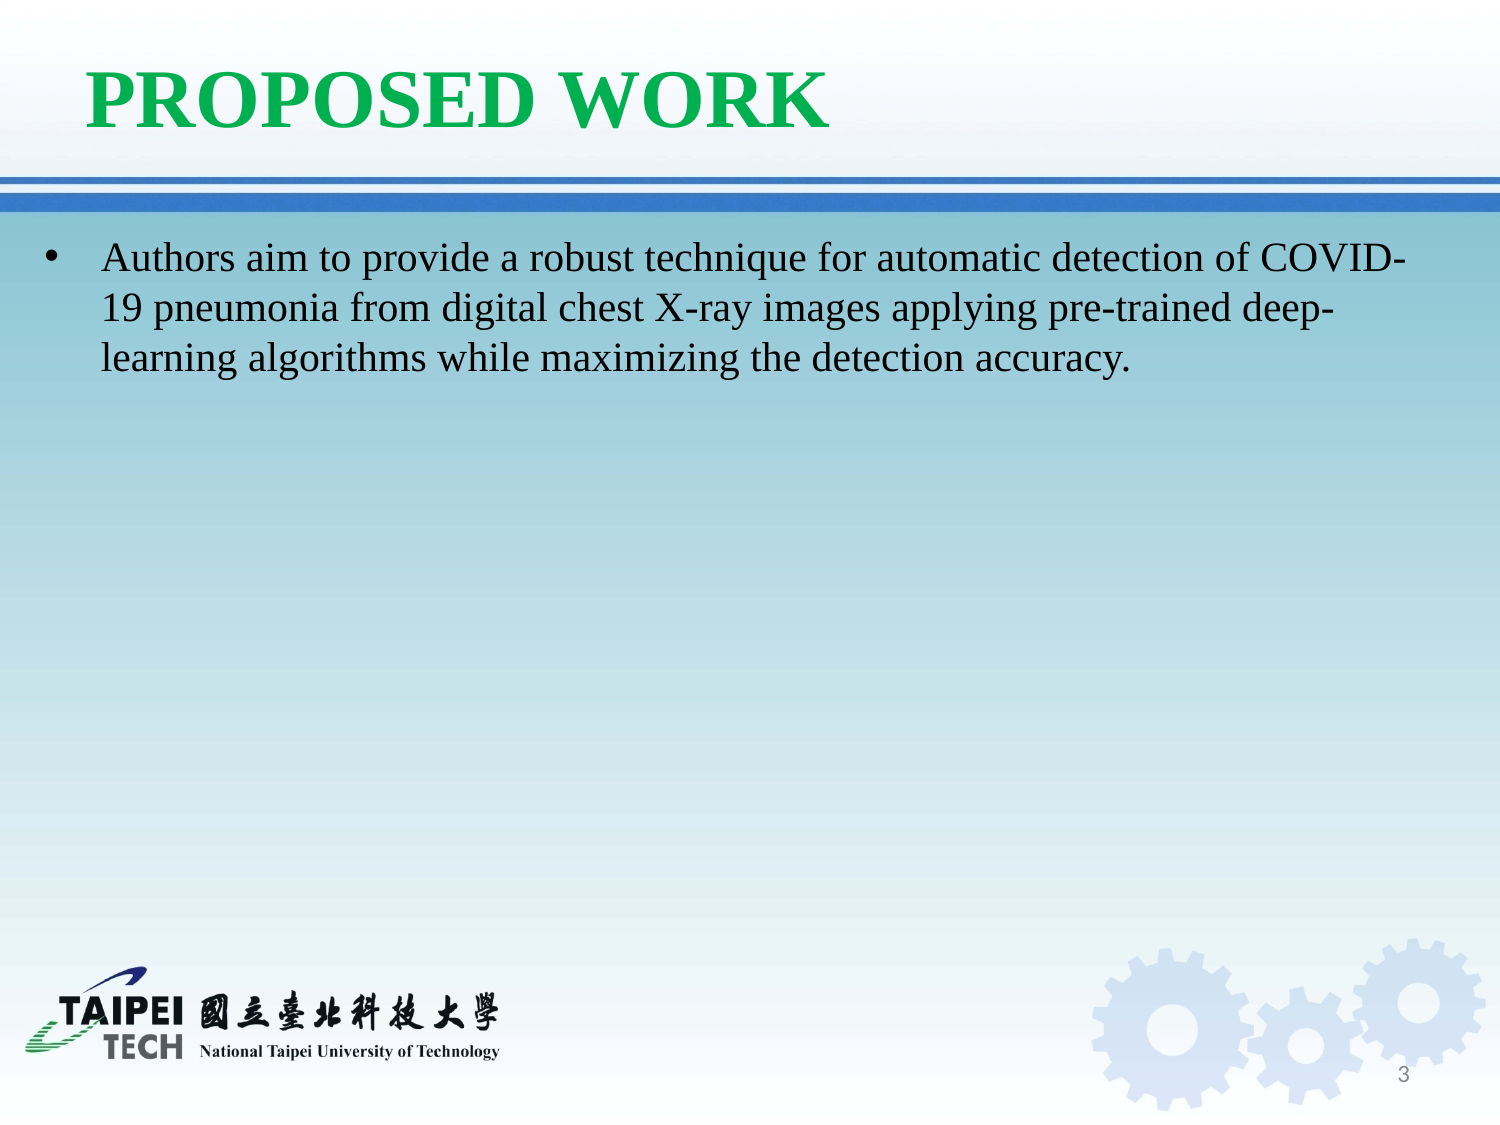

# PROPOSED WORK
Authors aim to provide a robust technique for automatic detection of COVID-19 pneumonia from digital chest X-ray images applying pre-trained deep-learning algorithms while maximizing the detection accuracy.

3